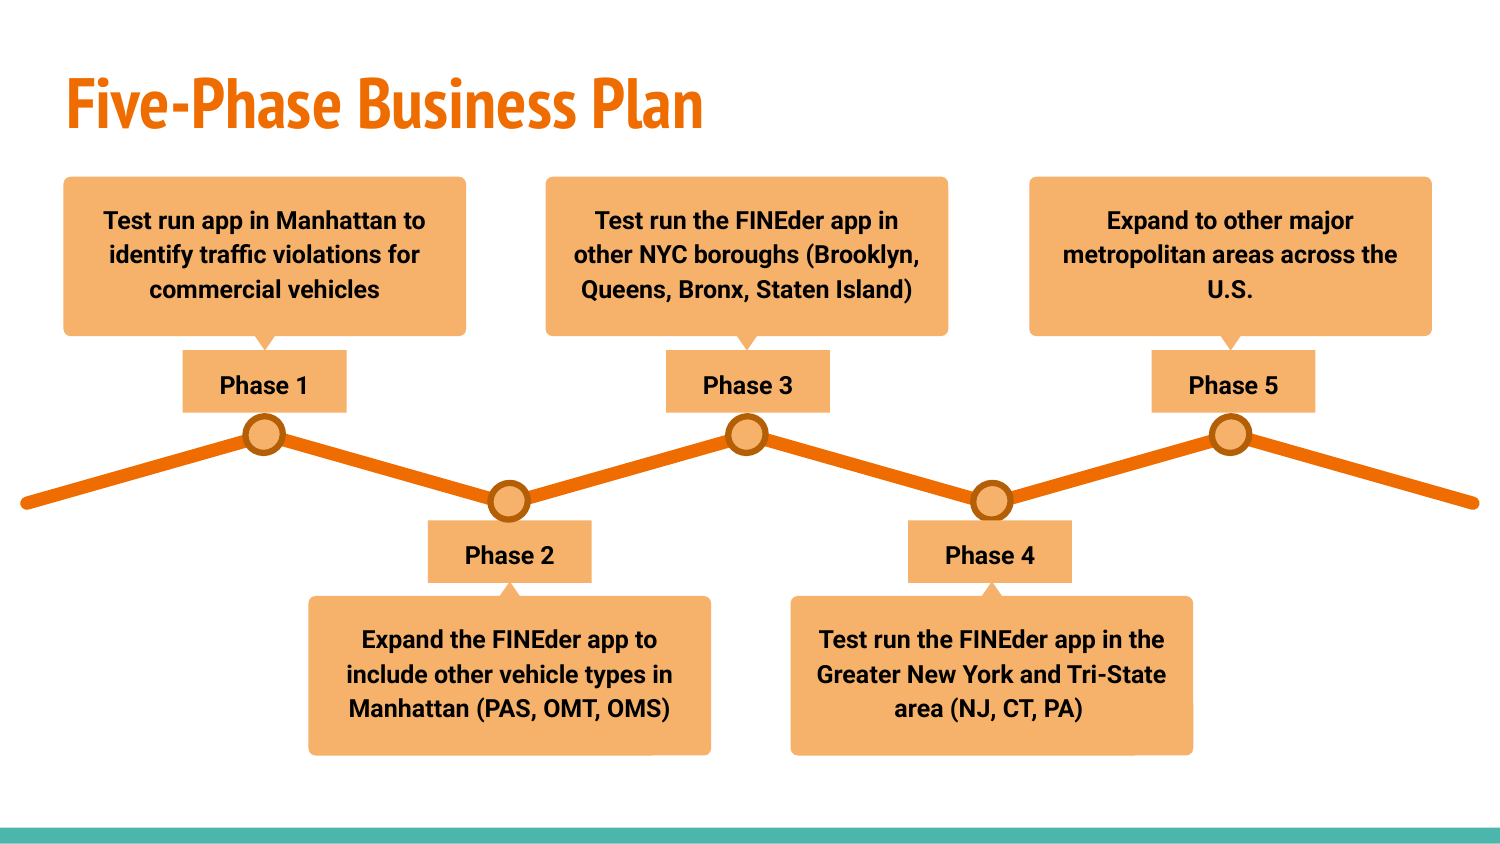

# Five-Phase Business Plan

Test run app in Manhattan to identify traffic violations for commercial vehicles

Phase 1

Test run the FINEder app in other NYC boroughs (Brooklyn, Queens, Bronx, Staten Island)

Phase 3

Expand to other major metropolitan areas across the U.S.

Phase 5

Phase 2

Expand the FINEder app to include other vehicle types in Manhattan (PAS, OMT, OMS)

Phase 4

Test run the FINEder app in the Greater New York and Tri-State area (NJ, CT, PA)